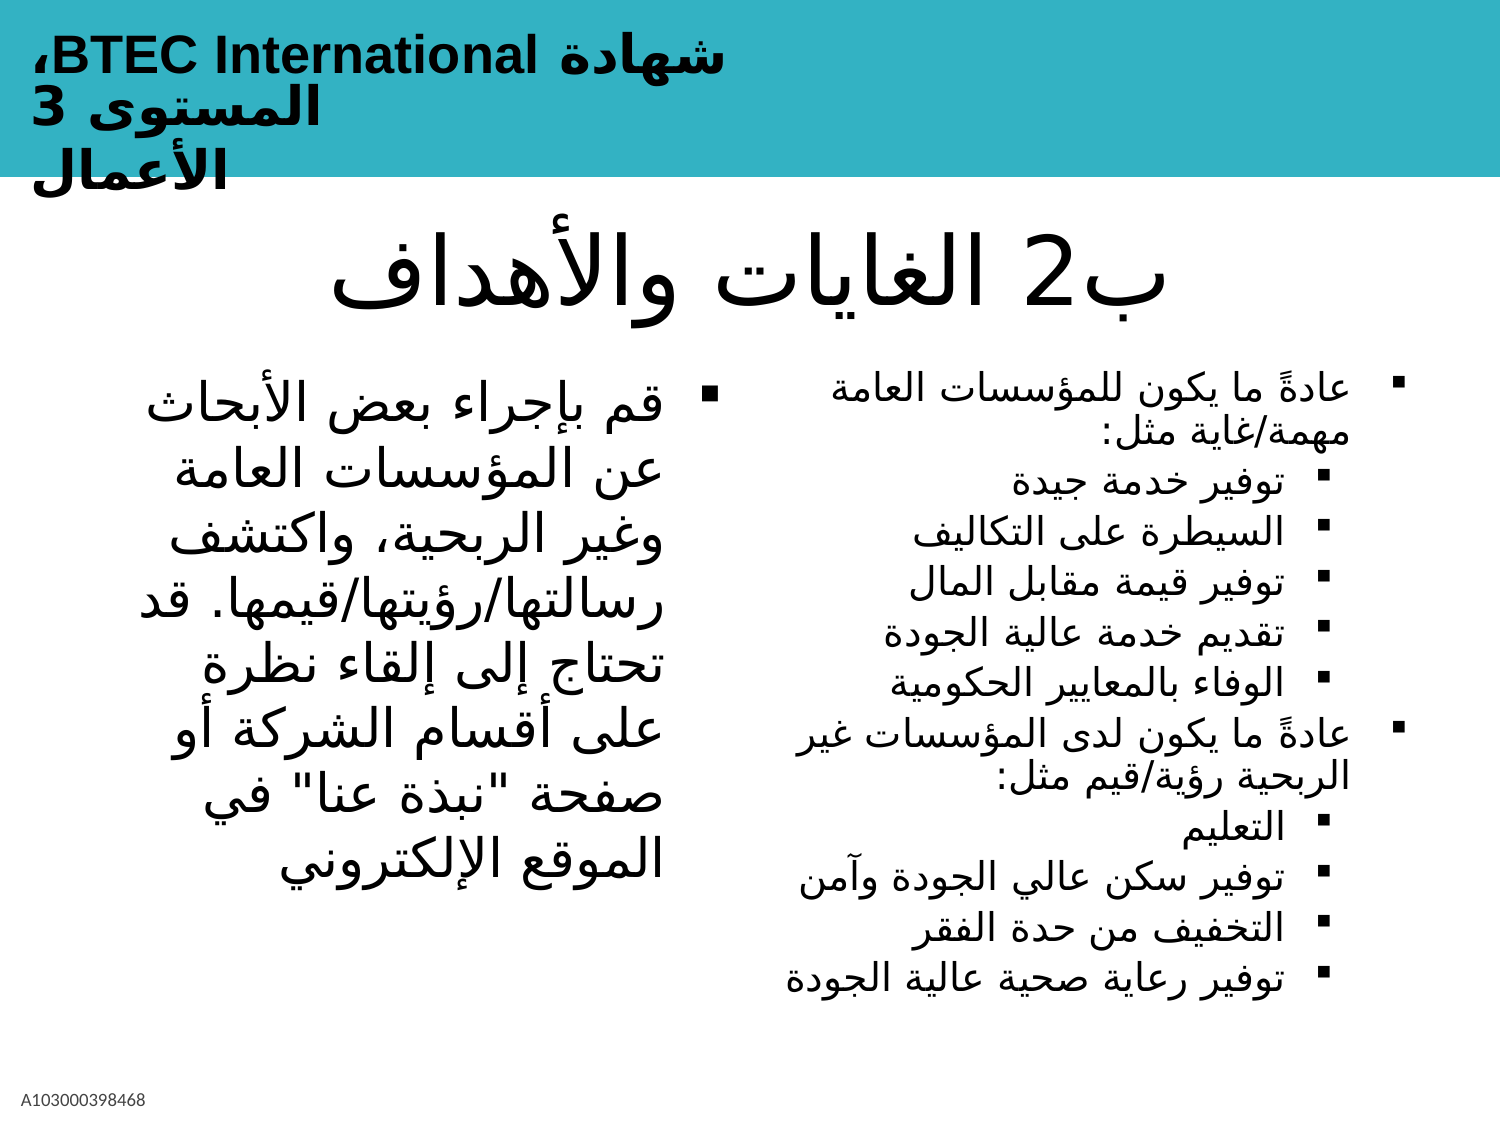

ب2 الغايات والأهداف
قم بإجراء بعض الأبحاث عن المؤسسات العامة وغير الربحية، واكتشف رسالتها/رؤيتها/قيمها. قد تحتاج إلى إلقاء نظرة على أقسام الشركة أو صفحة "نبذة عنا" في الموقع الإلكتروني
عادةً ما يكون للمؤسسات العامة مهمة/غاية مثل:
توفير خدمة جيدة
السيطرة على التكاليف
توفير قيمة مقابل المال
تقديم خدمة عالية الجودة
الوفاء بالمعايير الحكومية
عادةً ما يكون لدى المؤسسات غير الربحية رؤية/قيم مثل:
التعليم
توفير سكن عالي الجودة وآمن
التخفيف من حدة الفقر
توفير رعاية صحية عالية الجودة
A103000398468